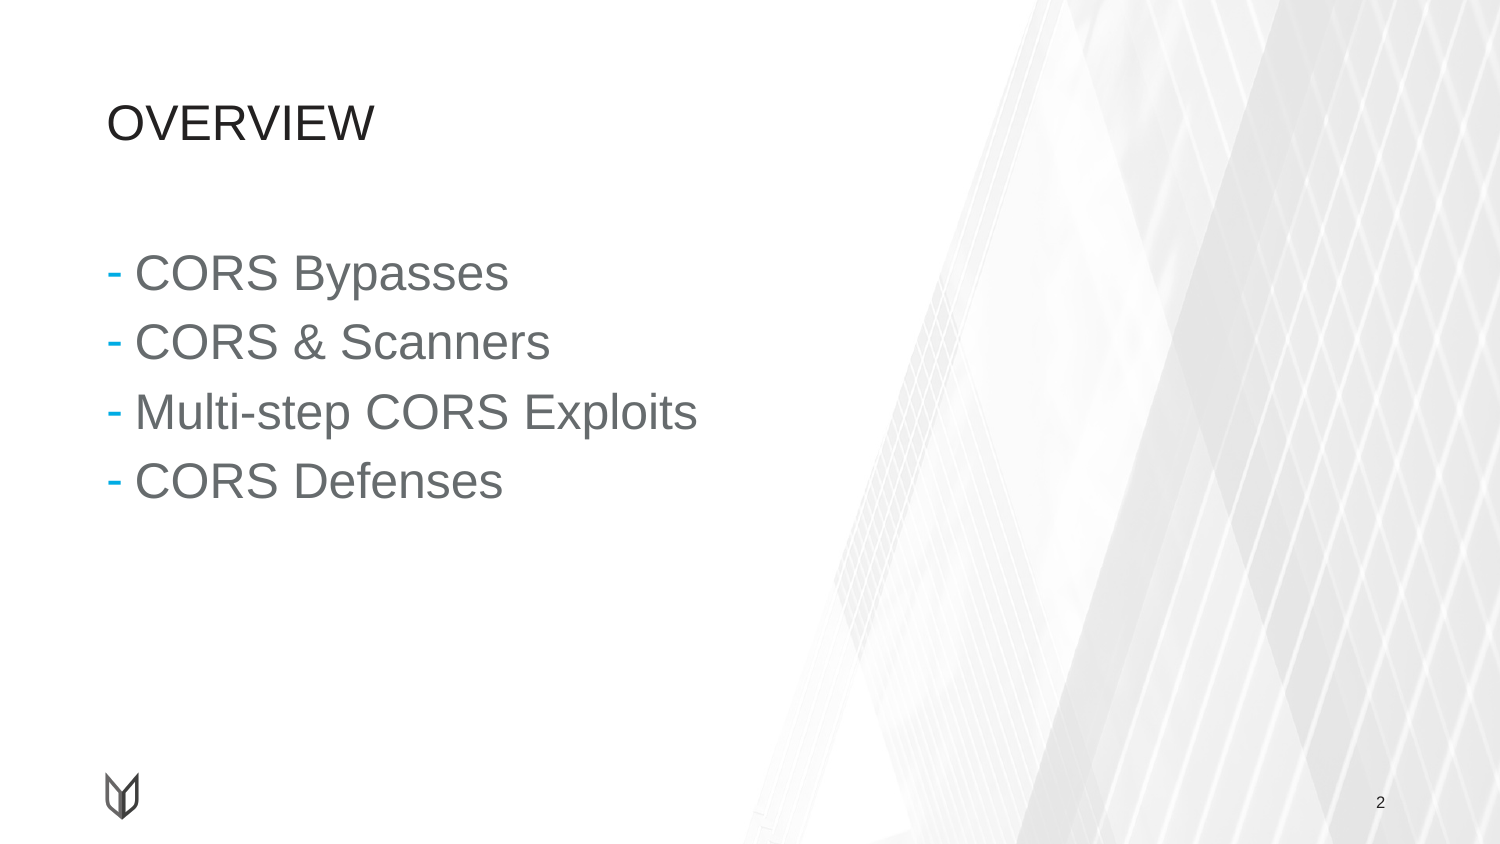

# OVERVIEW
CORS Bypasses
CORS & Scanners
Multi-step CORS Exploits
CORS Defenses

2